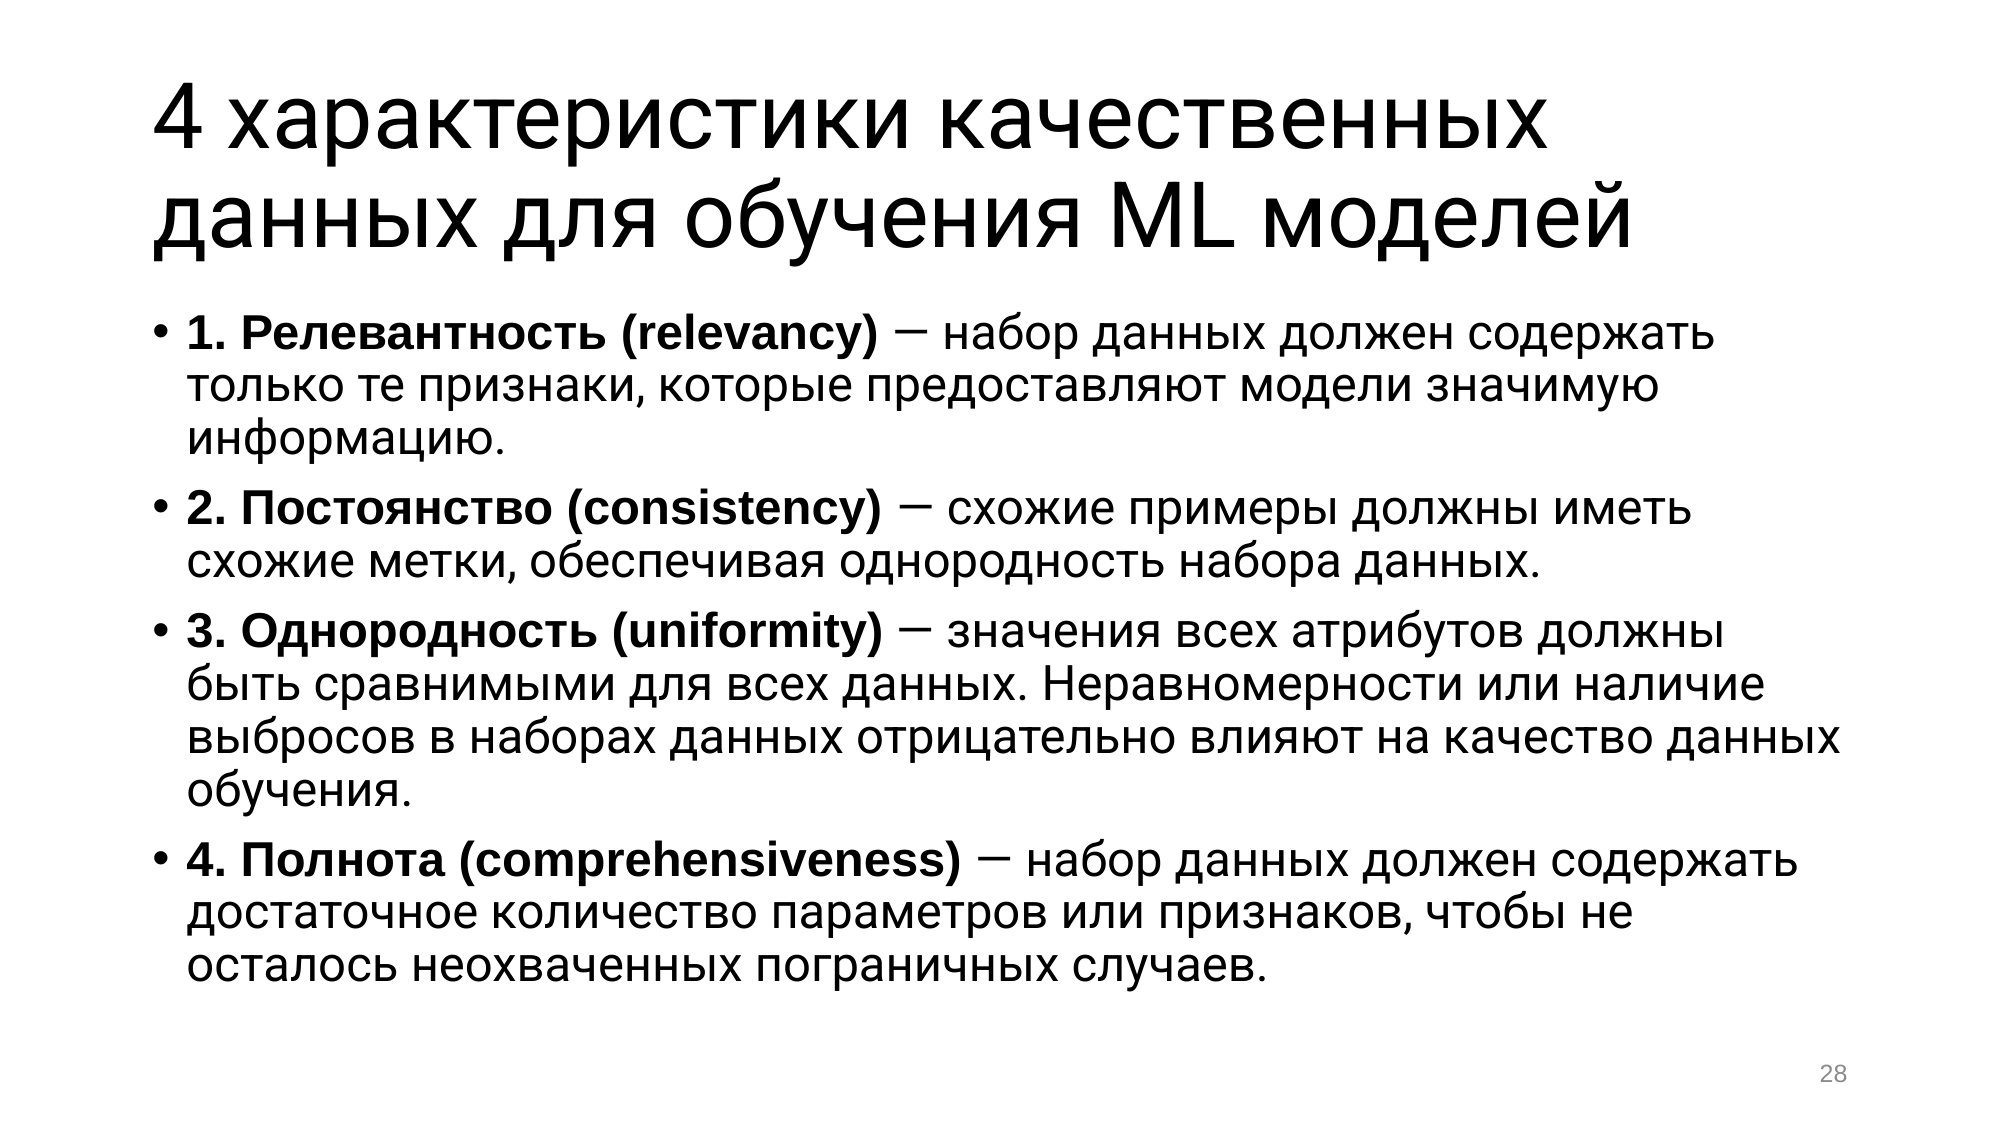

# 4 характеристики качественных данных для обучения ML моделей
1. Релевантность (relevancy) — набор данных должен содержать только те признаки, которые предоставляют модели значимую информацию.
2. Постоянство (consistency) — схожие примеры должны иметь схожие метки, обеспечивая однородность набора данных.
3. Однородность (uniformity) — значения всех атрибутов должны быть сравнимыми для всех данных. Неравномерности или наличие выбросов в наборах данных отрицательно влияют на качество данных обучения.
4. Полнота (comprehensiveness) — набор данных должен содержать достаточное количество параметров или признаков, чтобы не осталось неохваченных пограничных случаев.
28